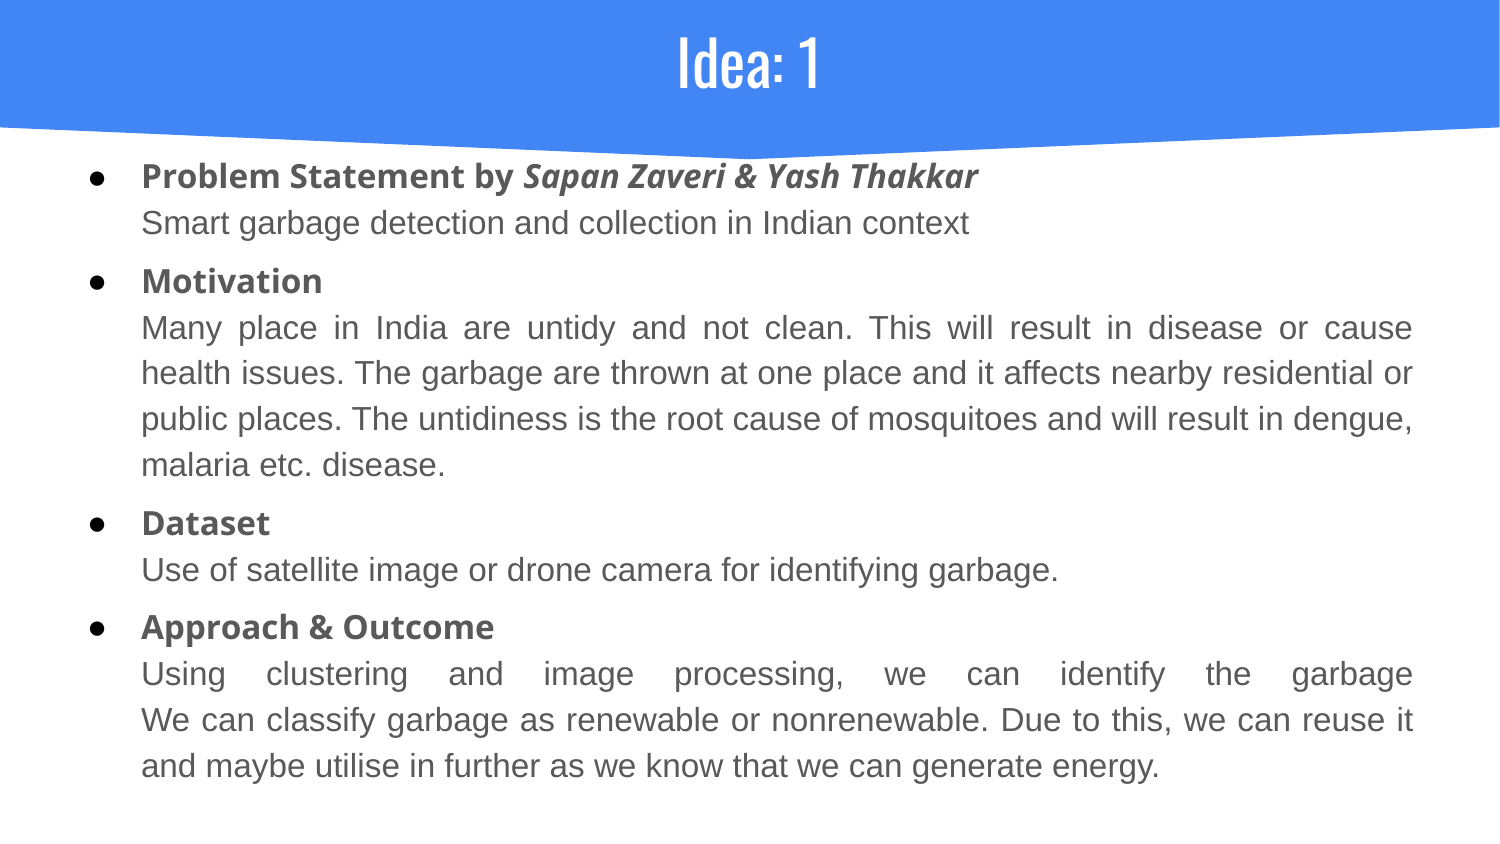

Idea: 1
Problem Statement by Sapan Zaveri & Yash Thakkar
Smart garbage detection and collection in Indian context
Motivation
Many place in India are untidy and not clean. This will result in disease or cause health issues. The garbage are thrown at one place and it affects nearby residential or public places. The untidiness is the root cause of mosquitoes and will result in dengue, malaria etc. disease.
Dataset
Use of satellite image or drone camera for identifying garbage.
Approach & Outcome
Using clustering and image processing, we can identify the garbage
We can classify garbage as renewable or nonrenewable. Due to this, we can reuse it and maybe utilise in further as we know that we can generate energy.